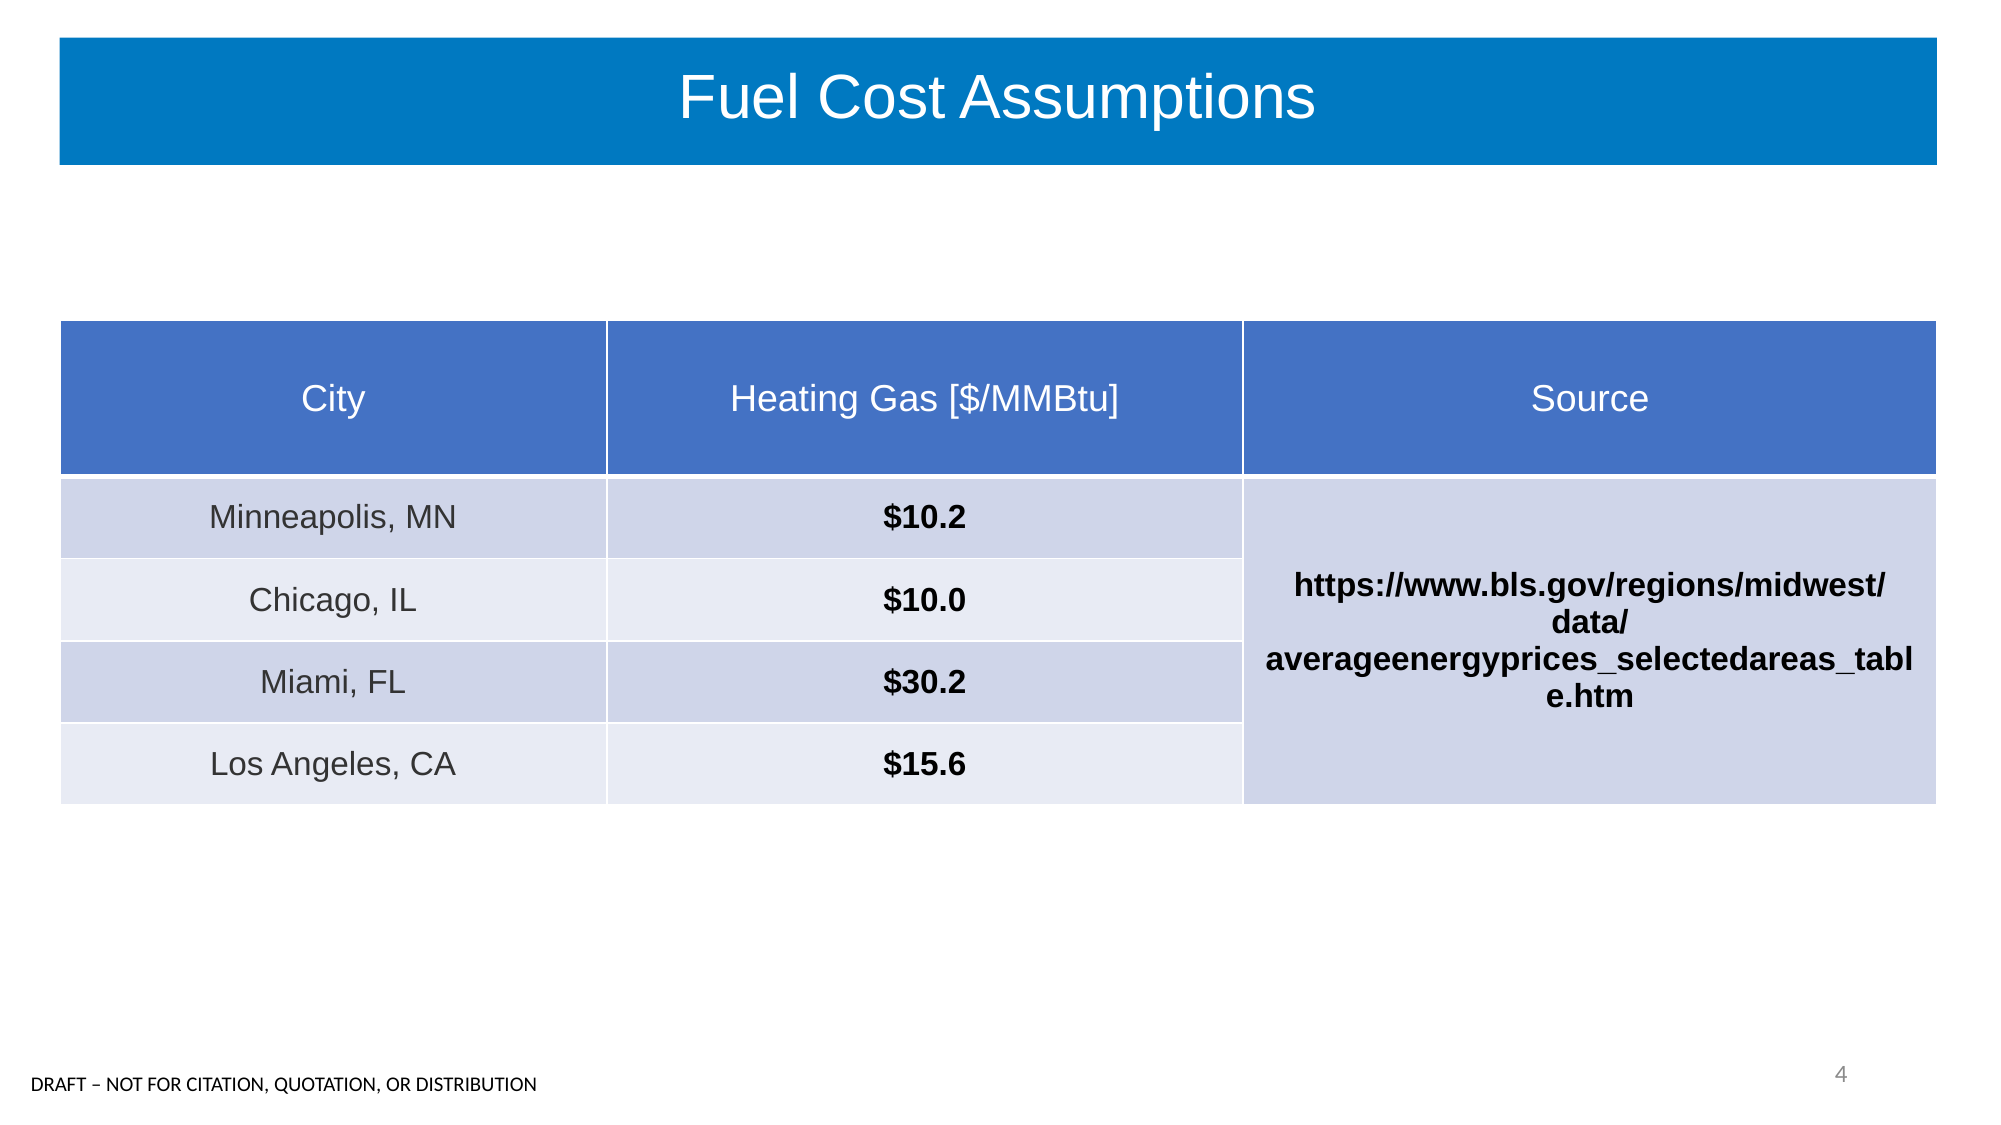

Fuel Cost Assumptions
| City | Heating Gas [$/MMBtu] | Source |
| --- | --- | --- |
| Minneapolis, MN | $10.2 | https://www.bls.gov/regions/midwest/data/averageenergyprices\_selectedareas\_table.htm |
| Chicago, IL | $10.0 |  |
| Miami, FL | $30.2 |  |
| Los Angeles, CA | $15.6 |  |
4
DRAFT – NOT FOR CITATION, QUOTATION, OR DISTRIBUTION